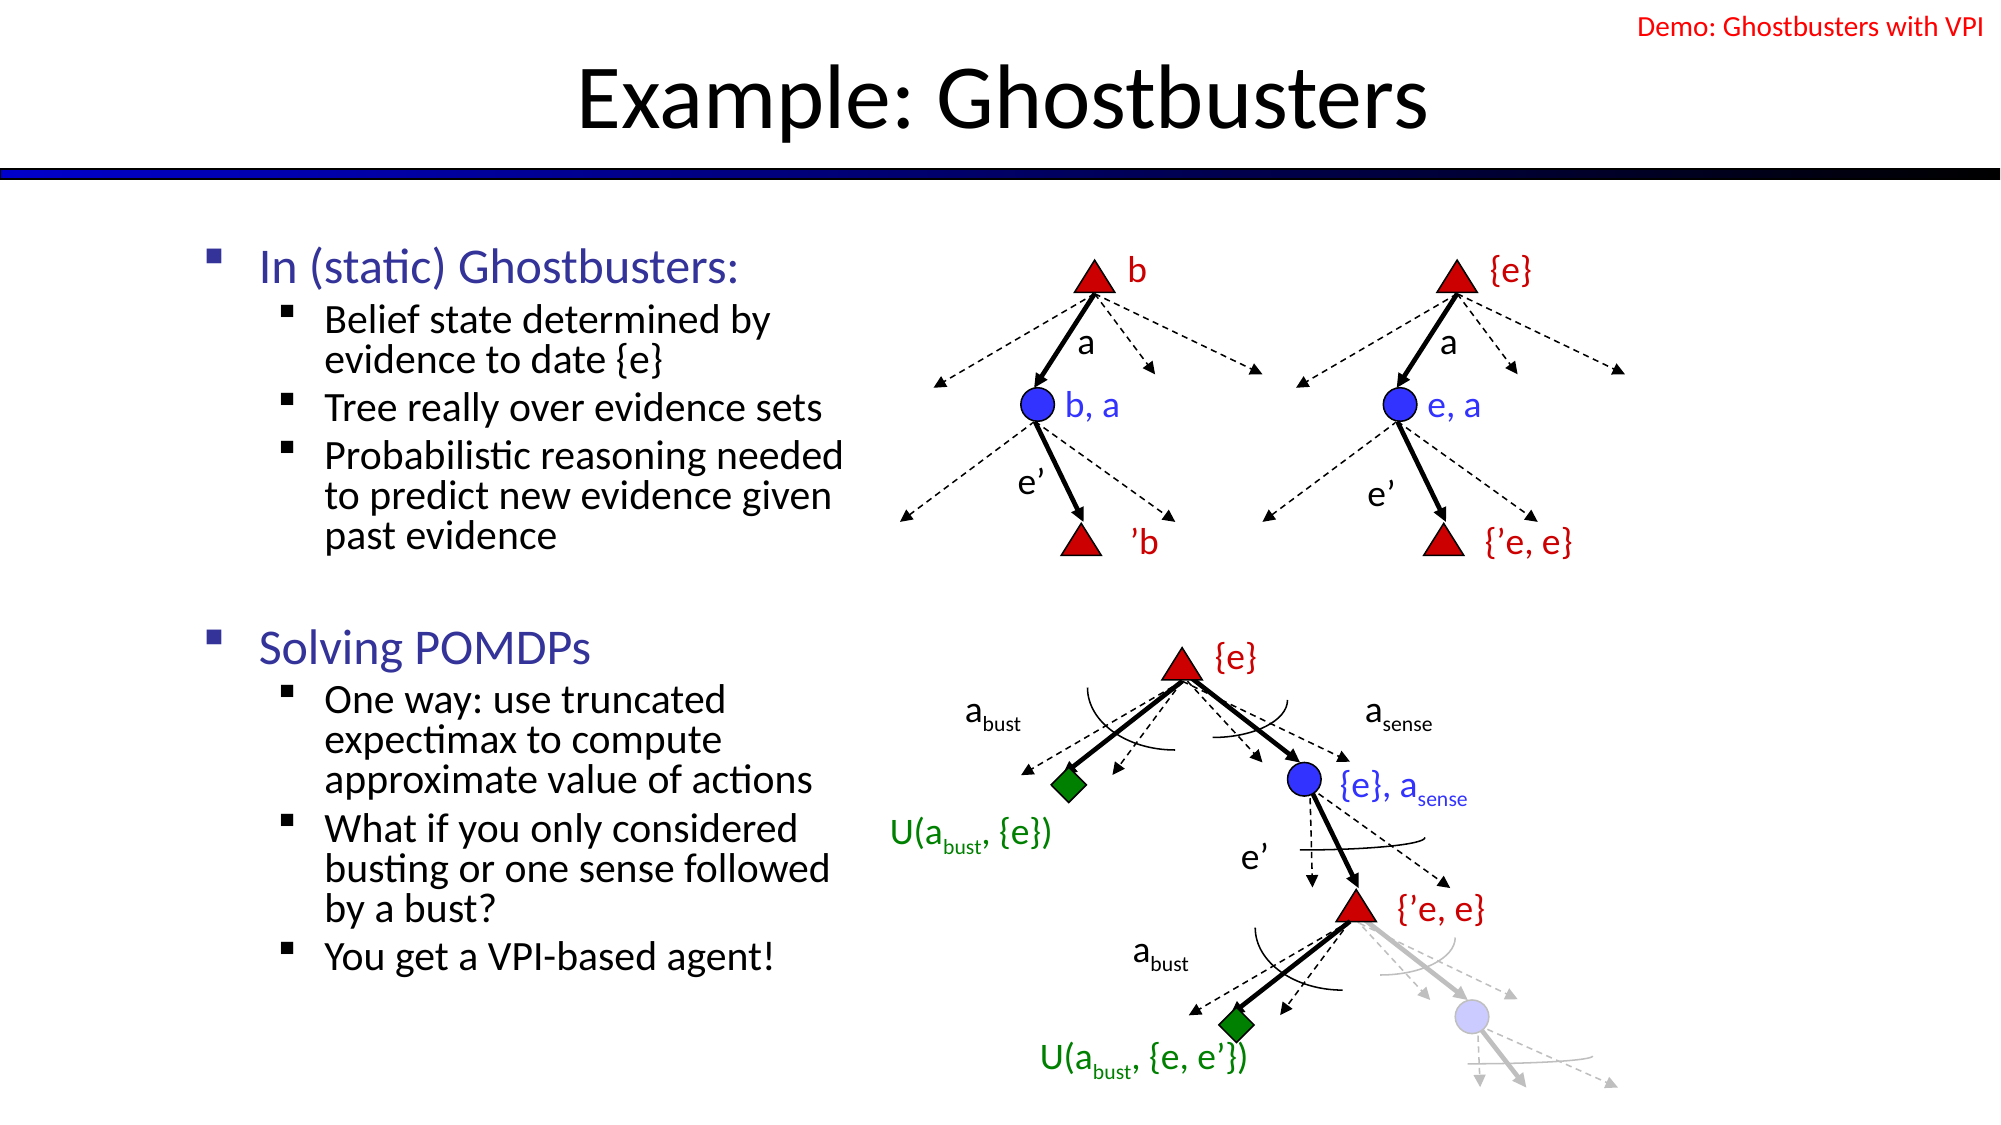

Demo: Ghostbusters with VPI
# Example: Ghostbusters
In (static) Ghostbusters:
Belief state determined by evidence to date {e}
Tree really over evidence sets
Probabilistic reasoning needed to predict new evidence given past evidence

Solving POMDPs
One way: use truncated expectimax to compute approximate value of actions
What if you only considered busting or one sense followed by a bust?
You get a VPI-based agent!

b

a
b, a

b’

{e}

a
e, a

    e’
{e, e’}

    e’
{e}

abust
asense

{e}, asense

U(abust, {e})
      e’
{e, e’}

abust

U(abust, {e, e’})